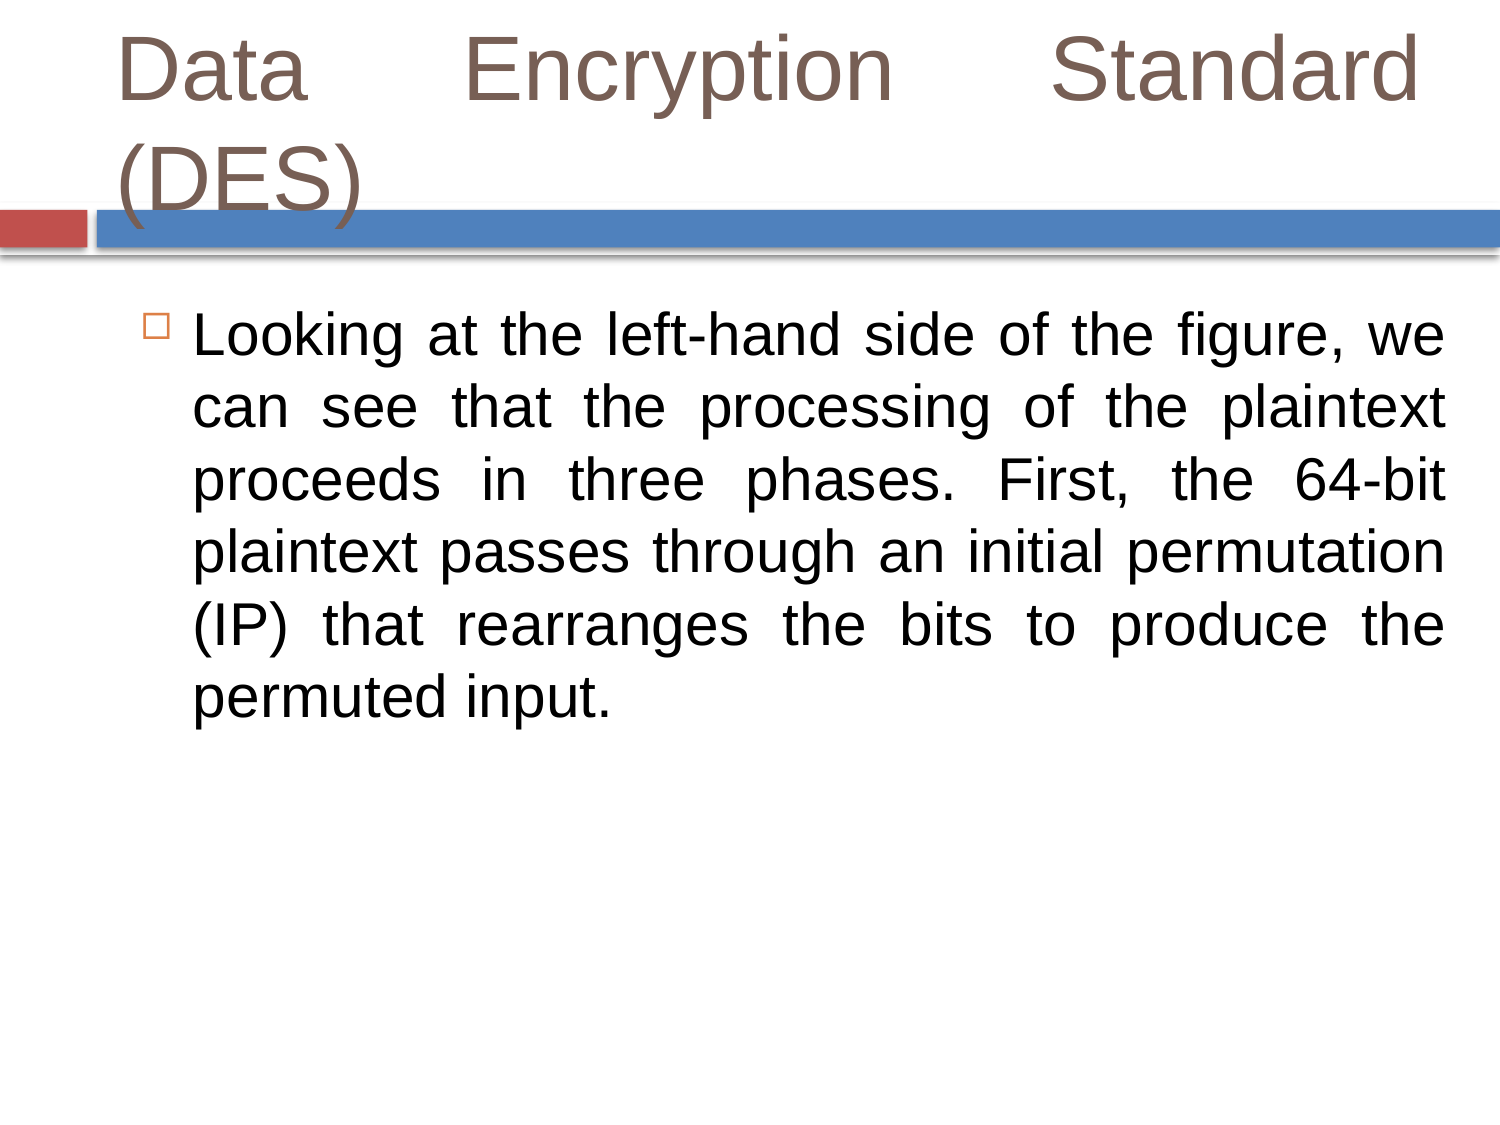

Data Encryption Standard (DES)
Looking at the left-hand side of the figure, we can see that the processing of the plaintext proceeds in three phases. First, the 64-bit plaintext passes through an initial permutation (IP) that rearranges the bits to produce the permuted input.